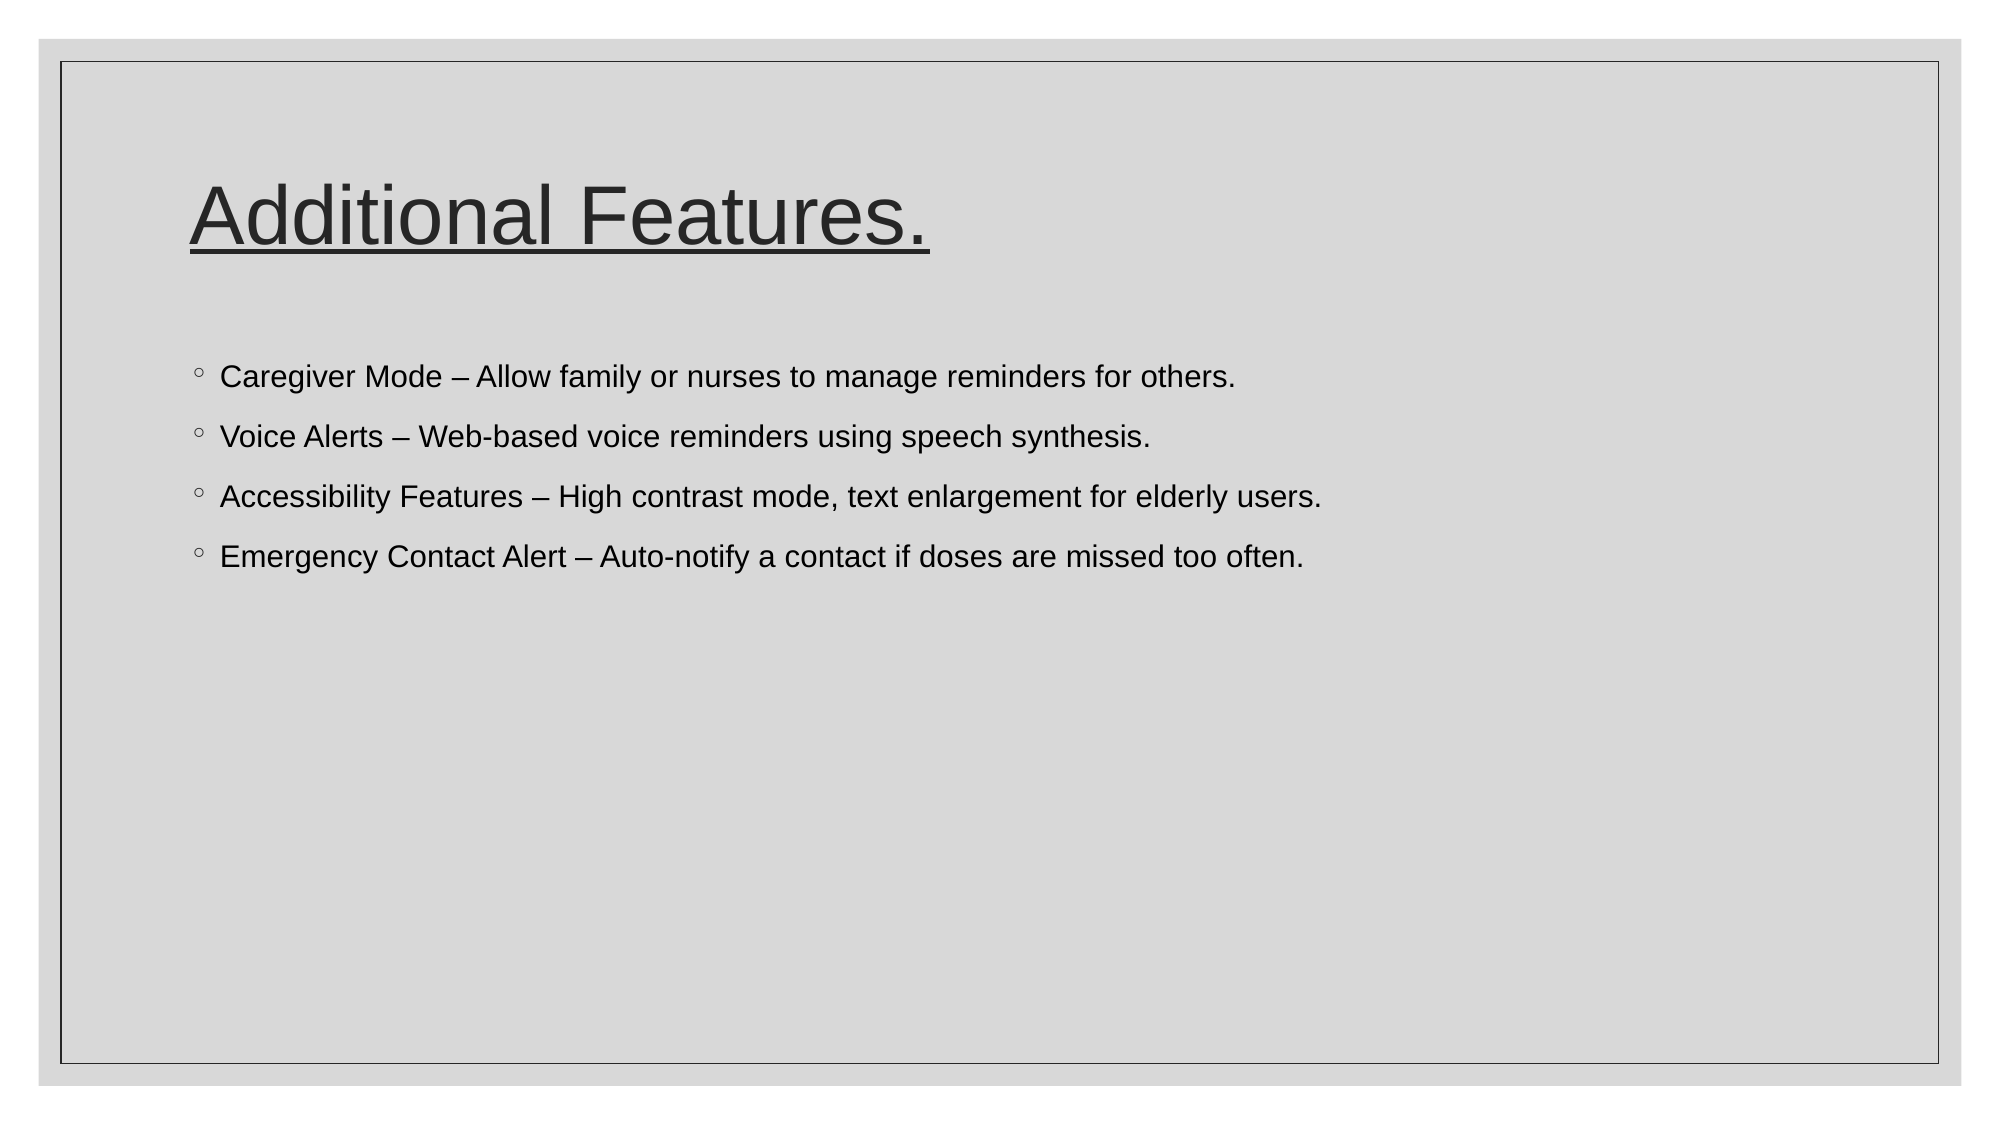

# Additional Features.
Caregiver Mode – Allow family or nurses to manage reminders for others.
Voice Alerts – Web-based voice reminders using speech synthesis.
Accessibility Features – High contrast mode, text enlargement for elderly users.
Emergency Contact Alert – Auto-notify a contact if doses are missed too often.